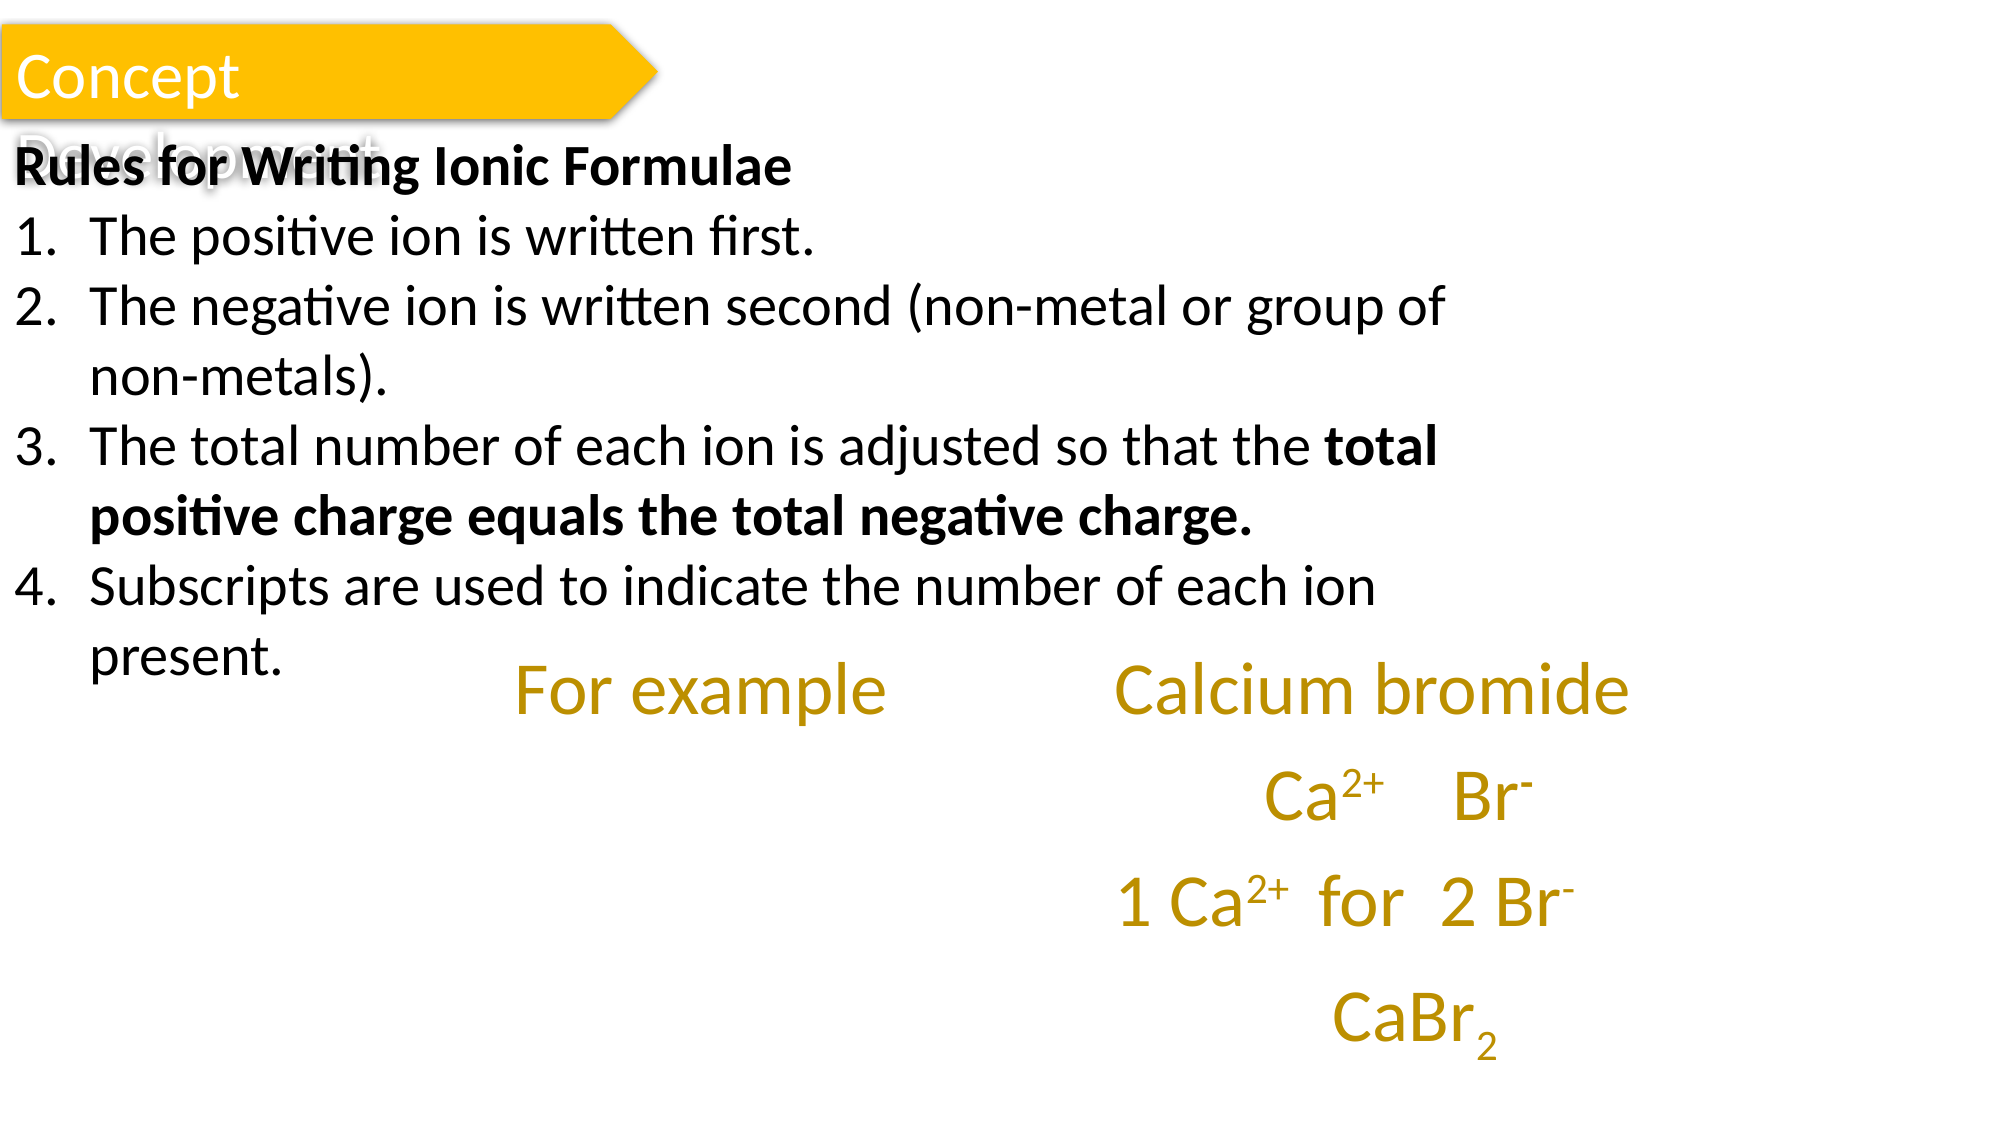

Concept Development
Rules for Writing Ionic Formulae
The positive ion is written first.
The negative ion is written second (non-metal or group of non-metals).
The total number of each ion is adjusted so that the total positive charge equals the total negative charge.
Subscripts are used to indicate the number of each ion present.
For example		Calcium bromide
					Ca2+       Br-
				1 Ca2+   for  2 Br-
					    CaBr2